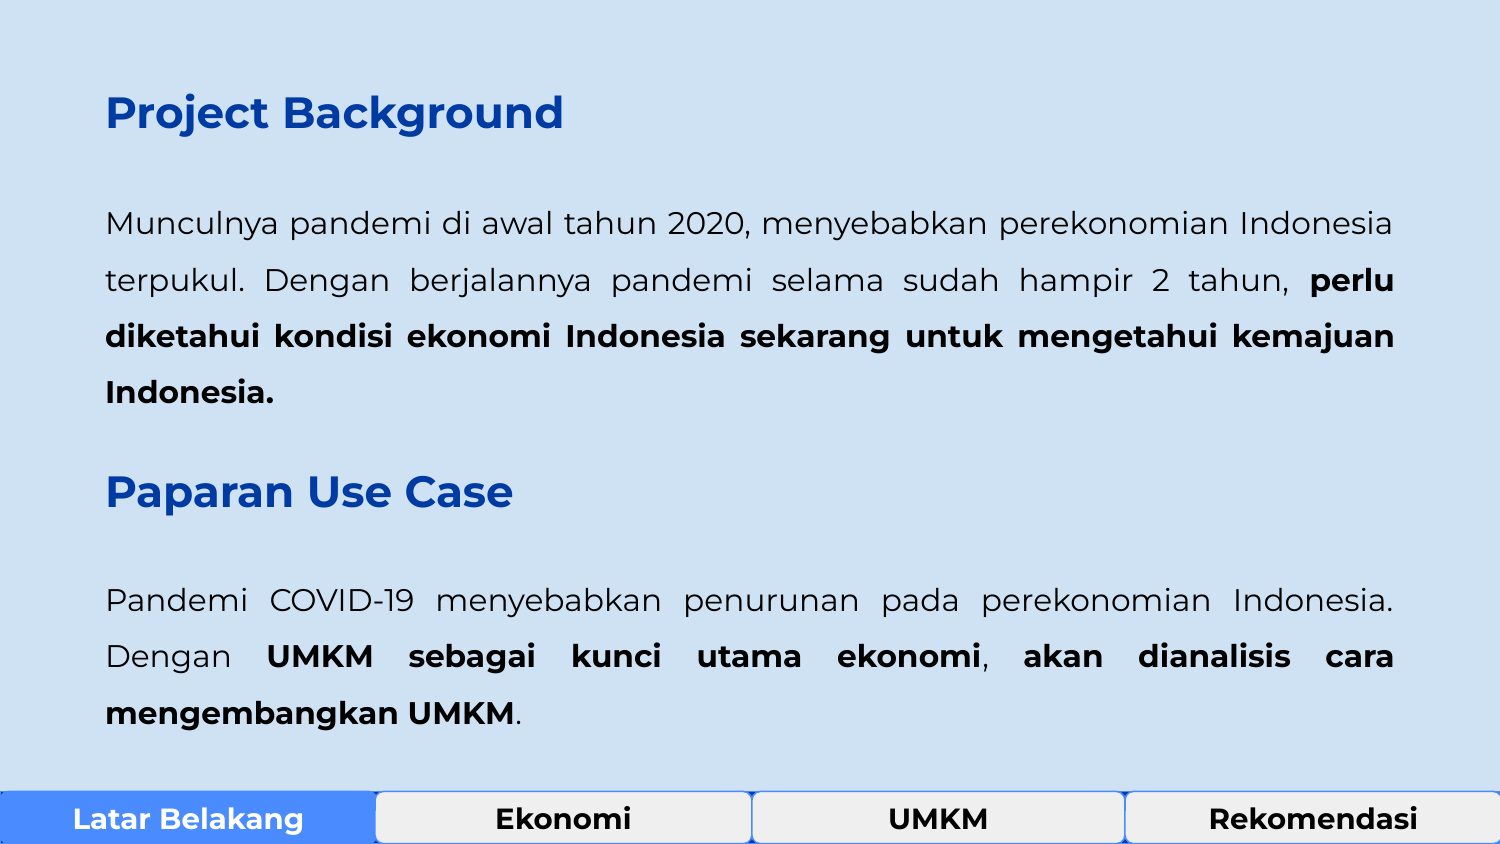

Project Background
Munculnya pandemi di awal tahun 2020, menyebabkan perekonomian Indonesia terpukul. Dengan berjalannya pandemi selama sudah hampir 2 tahun, perlu diketahui kondisi ekonomi Indonesia sekarang untuk mengetahui kemajuan Indonesia.
# Paparan Use Case
Pandemi COVID-19 menyebabkan penurunan pada perekonomian Indonesia. Dengan UMKM sebagai kunci utama ekonomi, akan dianalisis cara mengembangkan UMKM.

Latar Belakang
Ekonomi
UMKM
Rekomendasi